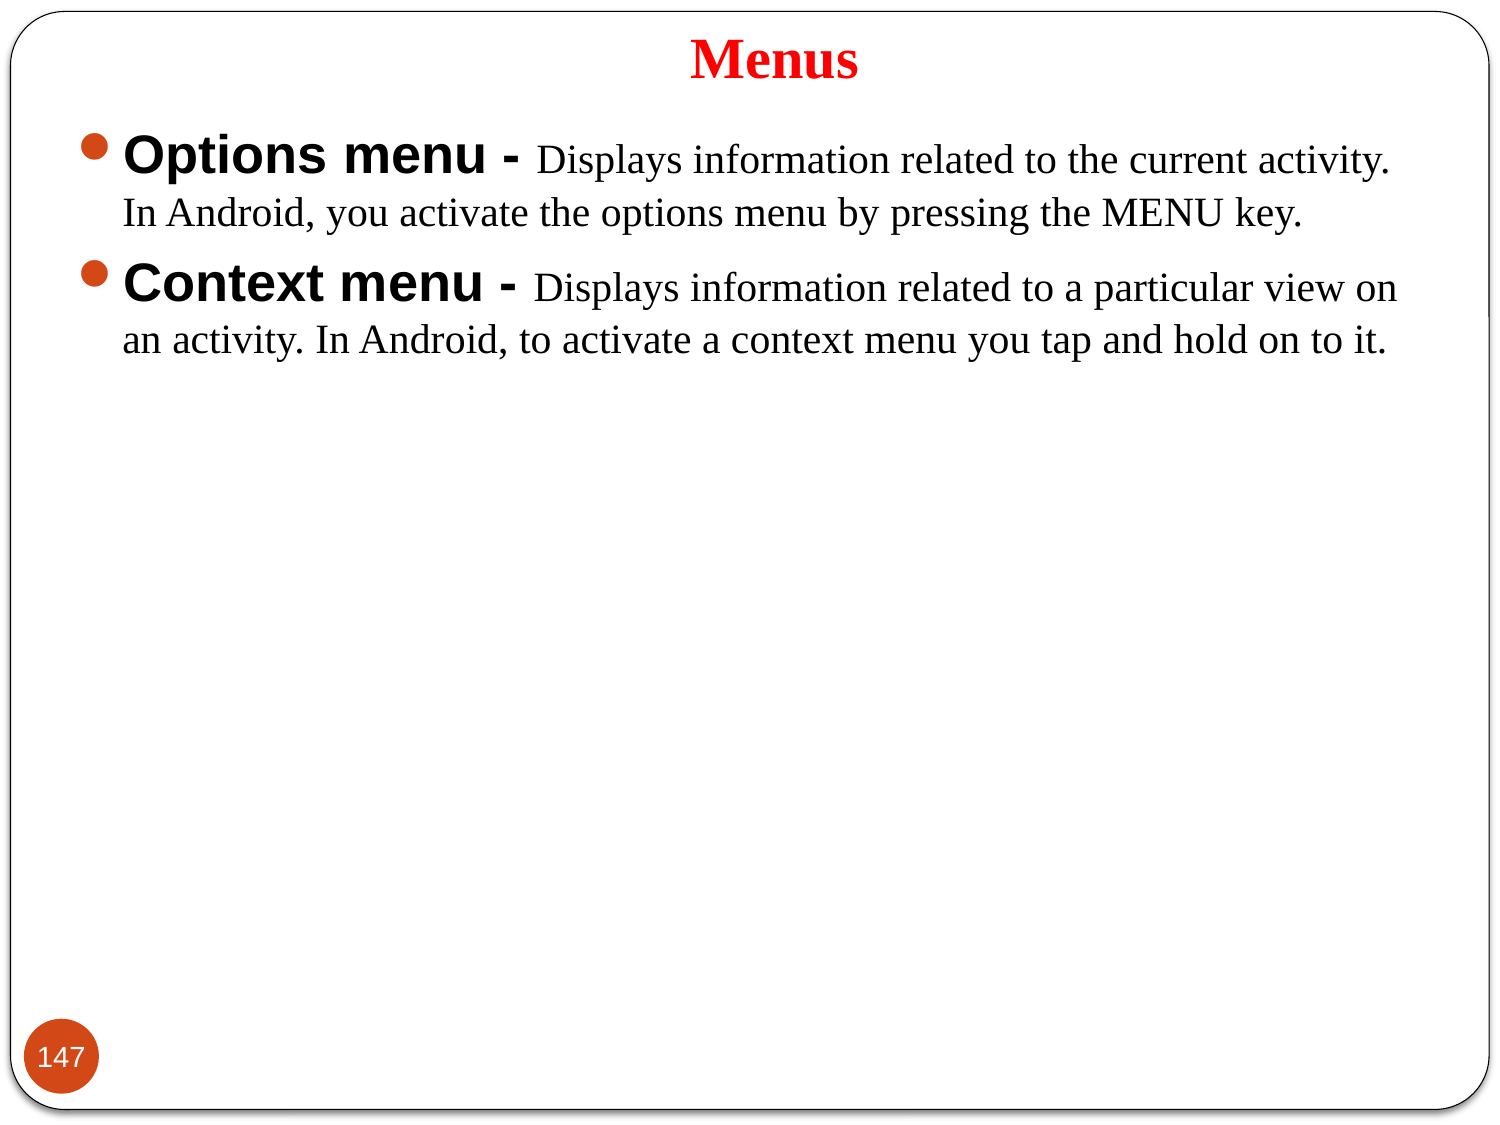

# Menus
Options menu - Displays information related to the current activity. In Android, you activate the options menu by pressing the MENU key.
Context menu - Displays information related to a particular view on an activity. In Android, to activate a context menu you tap and hold on to it.
147